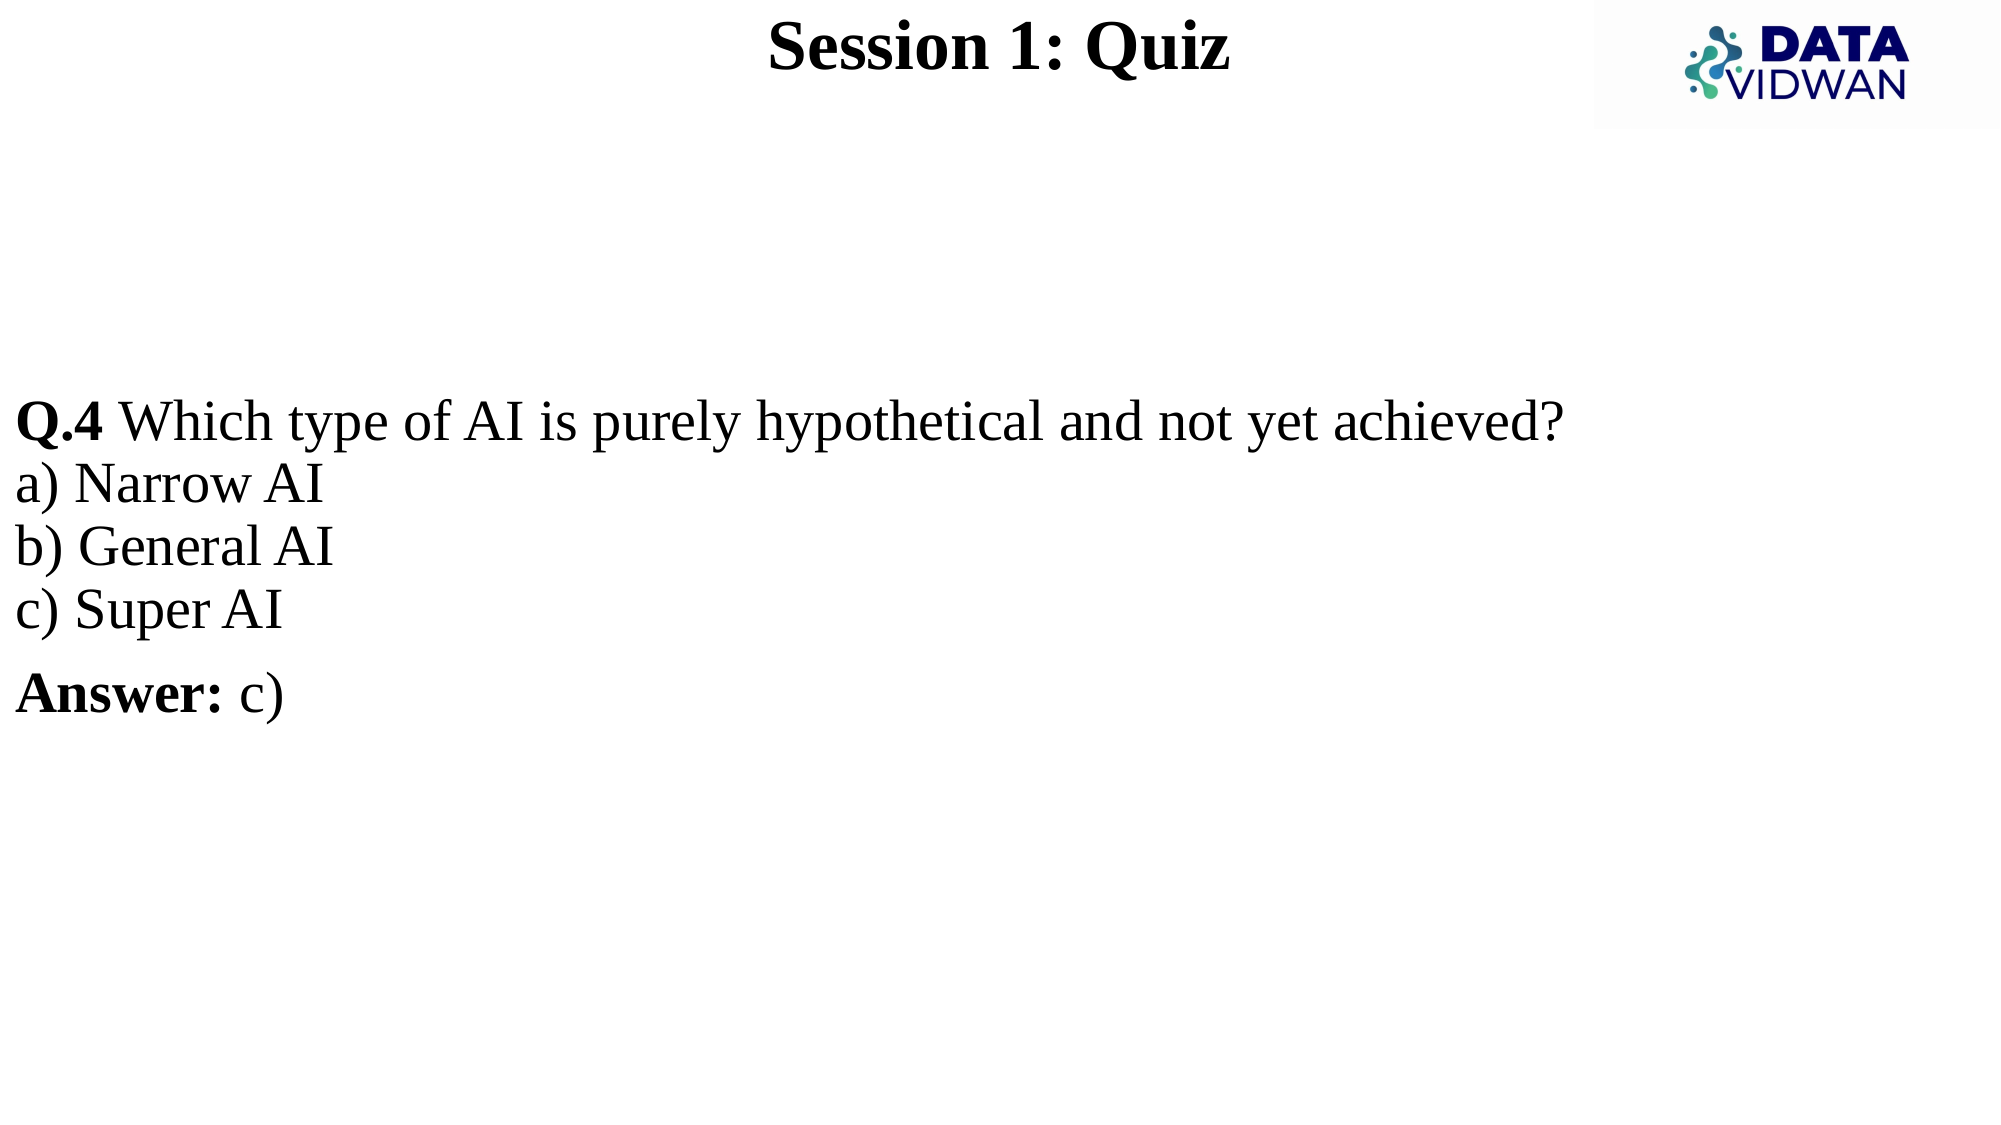

# Session 1: Quiz

Q.4 Which type of AI is purely hypothetical and not yet achieved?
a) Narrow AI
b) General AI
c) Super AI
Answer: c)